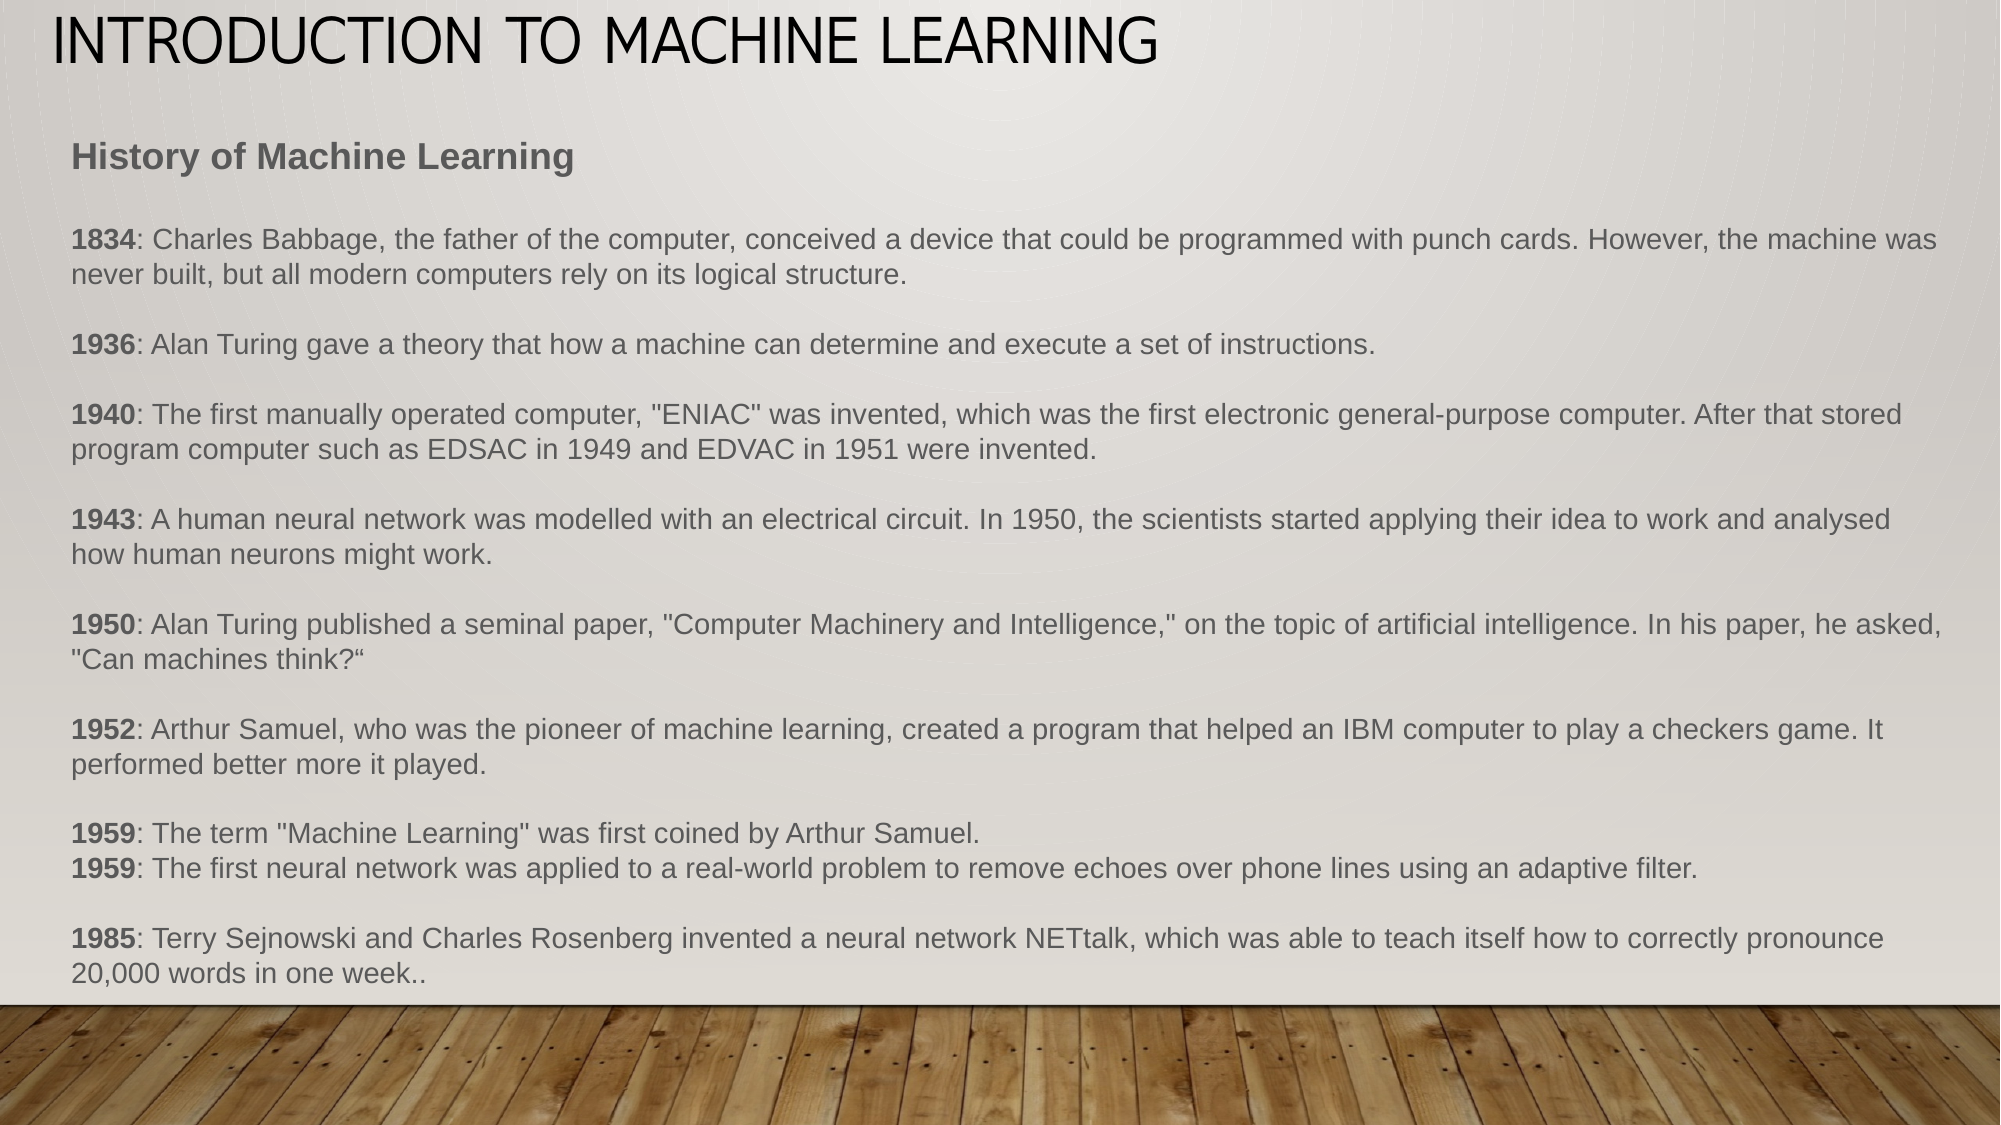

# Introduction to Machine Learning
History of Machine Learning
1834: Charles Babbage, the father of the computer, conceived a device that could be programmed with punch cards. However, the machine was never built, but all modern computers rely on its logical structure.

1936: Alan Turing gave a theory that how a machine can determine and execute a set of instructions.

1940: The first manually operated computer, "ENIAC" was invented, which was the first electronic general-purpose computer. After that stored program computer such as EDSAC in 1949 and EDVAC in 1951 were invented.

1943: A human neural network was modelled with an electrical circuit. In 1950, the scientists started applying their idea to work and analysed how human neurons might work.

1950: Alan Turing published a seminal paper, "Computer Machinery and Intelligence," on the topic of artificial intelligence. In his paper, he asked, "Can machines think?“

1952: Arthur Samuel, who was the pioneer of machine learning, created a program that helped an IBM computer to play a checkers game. It performed better more it played.

1959: The term "Machine Learning" was first coined by Arthur Samuel.
1959: The first neural network was applied to a real-world problem to remove echoes over phone lines using an adaptive filter.

1985: Terry Sejnowski and Charles Rosenberg invented a neural network NETtalk, which was able to teach itself how to correctly pronounce 20,000 words in one week..